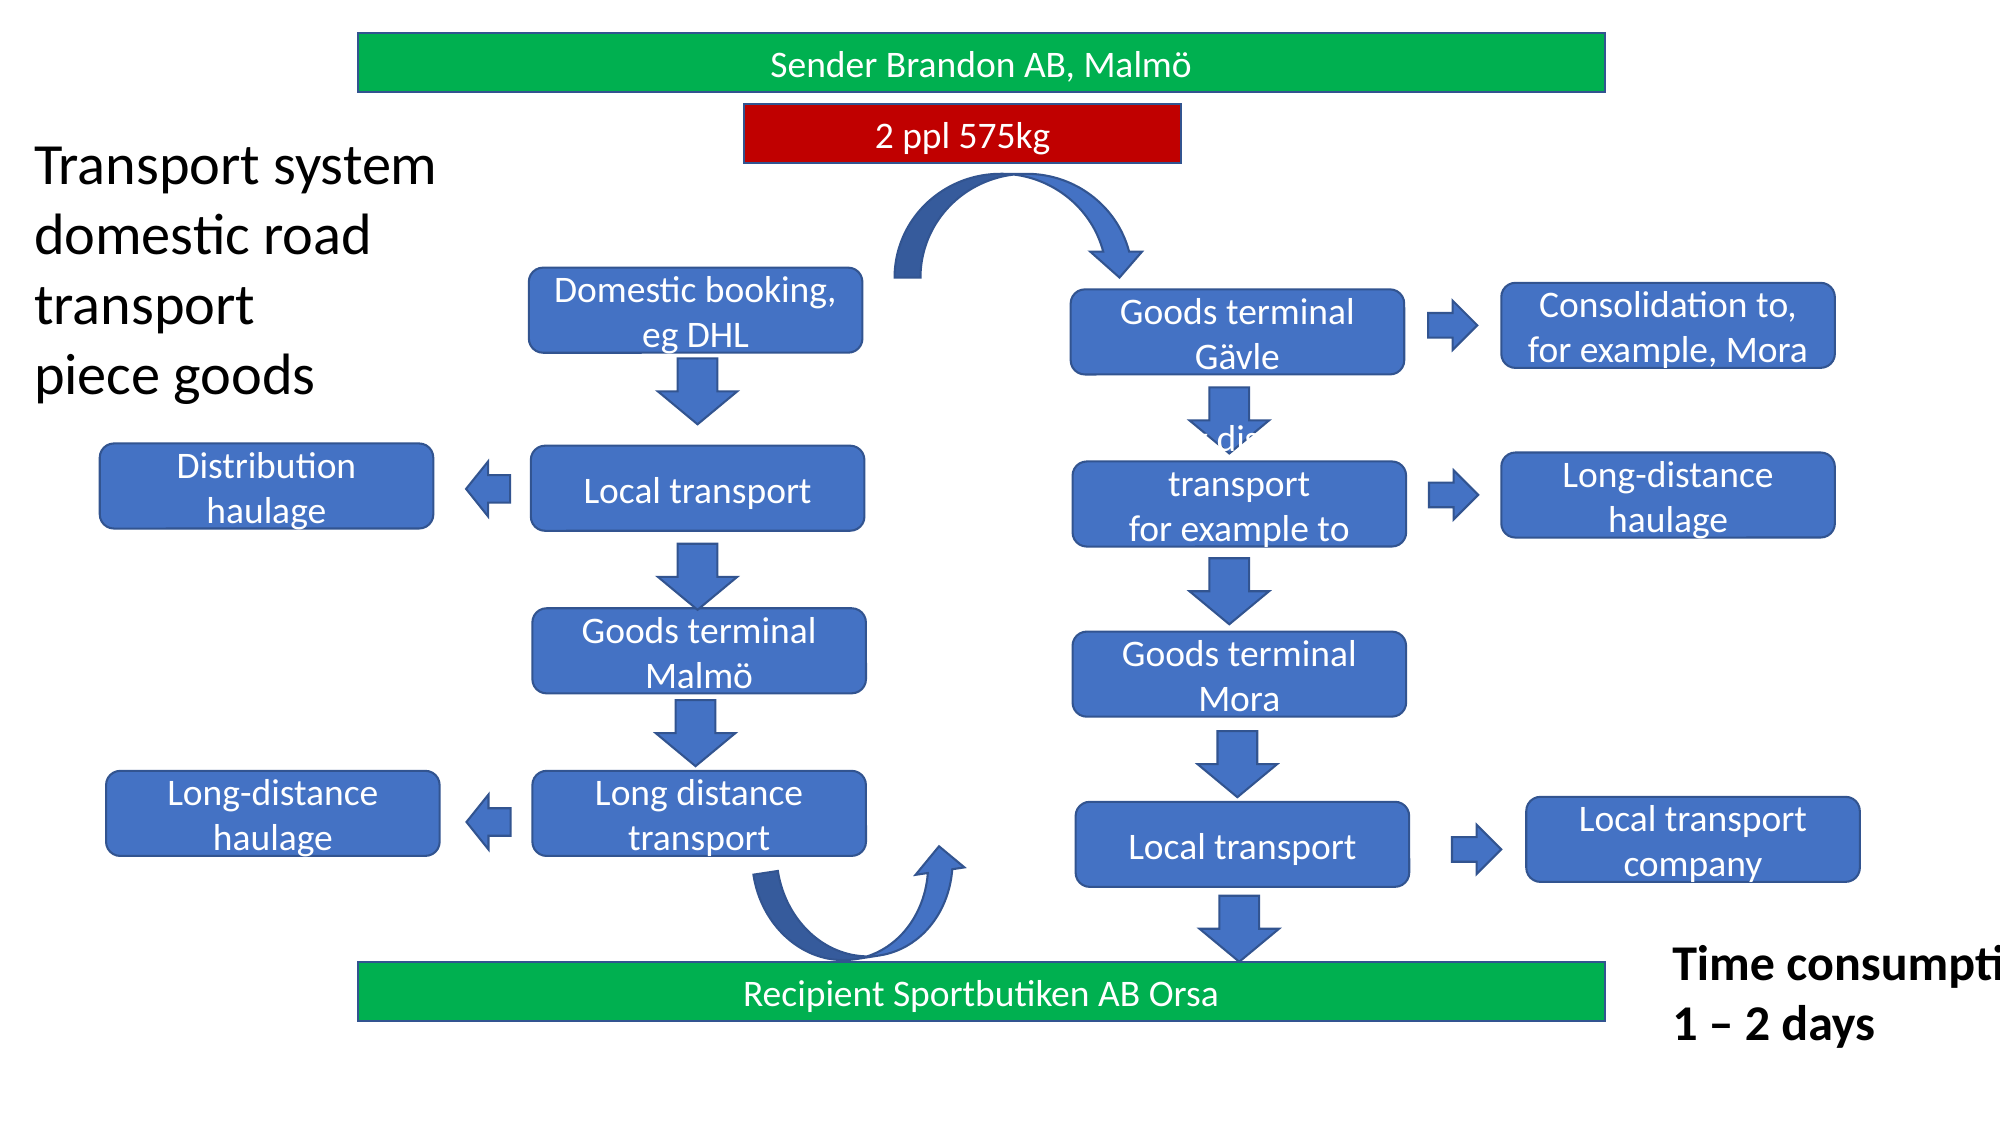

Sender Brandon AB, Malmö
2 ppl 575kg
Transport system domestic road transport
piece goods

Domestic booking, eg DHL
Consolidation to, for example, Mora
Goods terminal Gävle

Distribution haulage
Local transport
Long-distance haulage
Long distance transport
for example to Mora

Goods terminal Malmö
Goods terminal Mora

Long-distance haulage
Long distance transport

Local transport company

Local transport

Time consumption
1 – 2 days
Recipient Sportbutiken AB Orsa